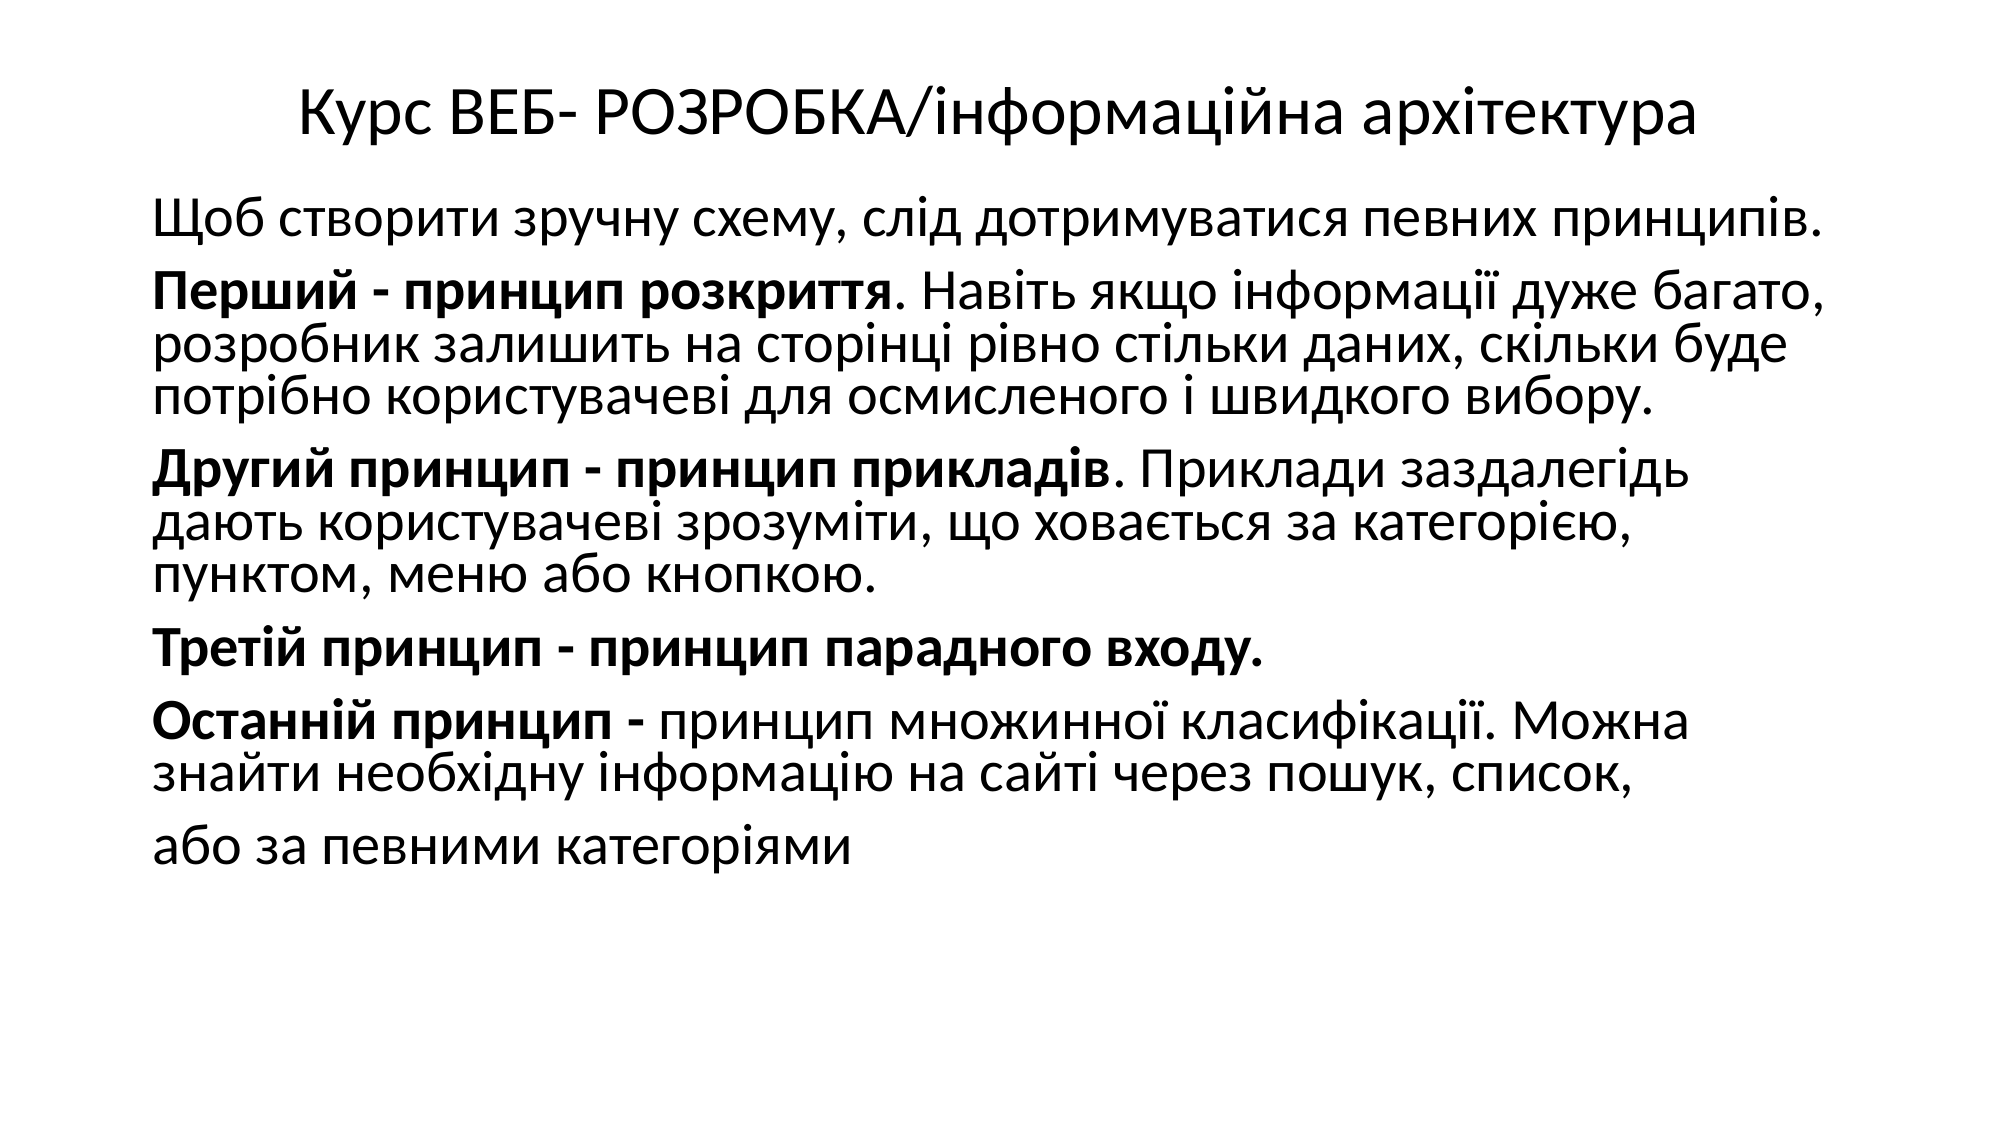

# Курс ВЕБ- РОЗРОБКА/інформаційна архітектура
Щоб створити зручну схему, слід дотримуватися певних принципів.
Перший - принцип розкриття. Навіть якщо інформації дуже багато, розробник залишить на сторінці рівно стільки даних, скільки буде потрібно користувачеві для осмисленого і швидкого вибору.
Другий принцип - принцип прикладів. Приклади заздалегідь дають користувачеві зрозуміти, що ховається за категорією, пунктом, меню або кнопкою.
Третій принцип - принцип парадного входу.
Останній принцип - принцип множинної класифікації. Можна знайти необхідну інформацію на сайті через пошук, список,
або за певними категоріями